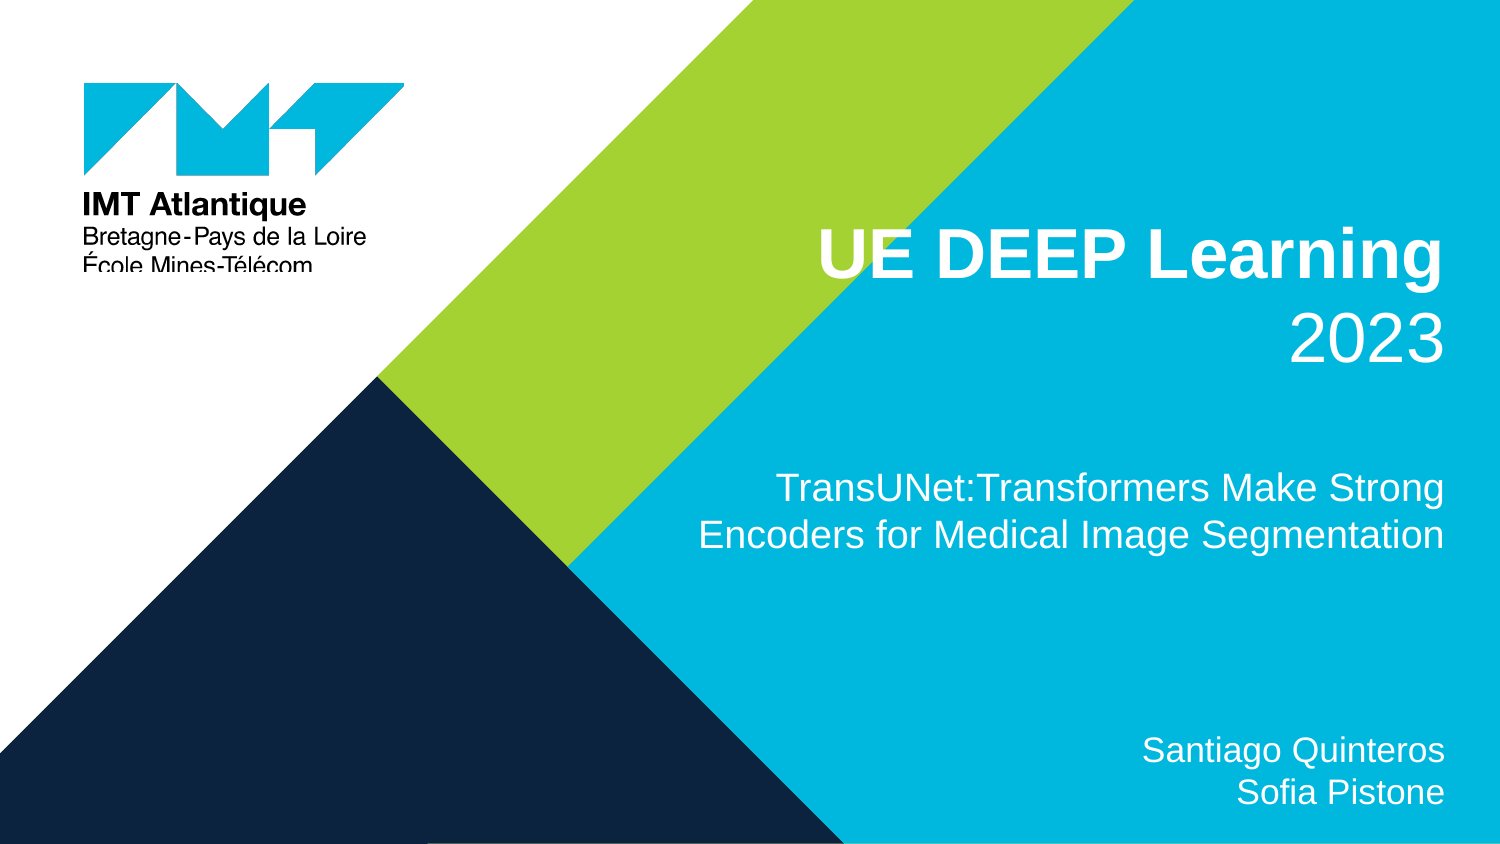

UE DEEP Learning
2023

TransUNet:Transformers Make Strong Encoders for Medical Image Segmentation

Santiago Quinteros
Sofia Pistone